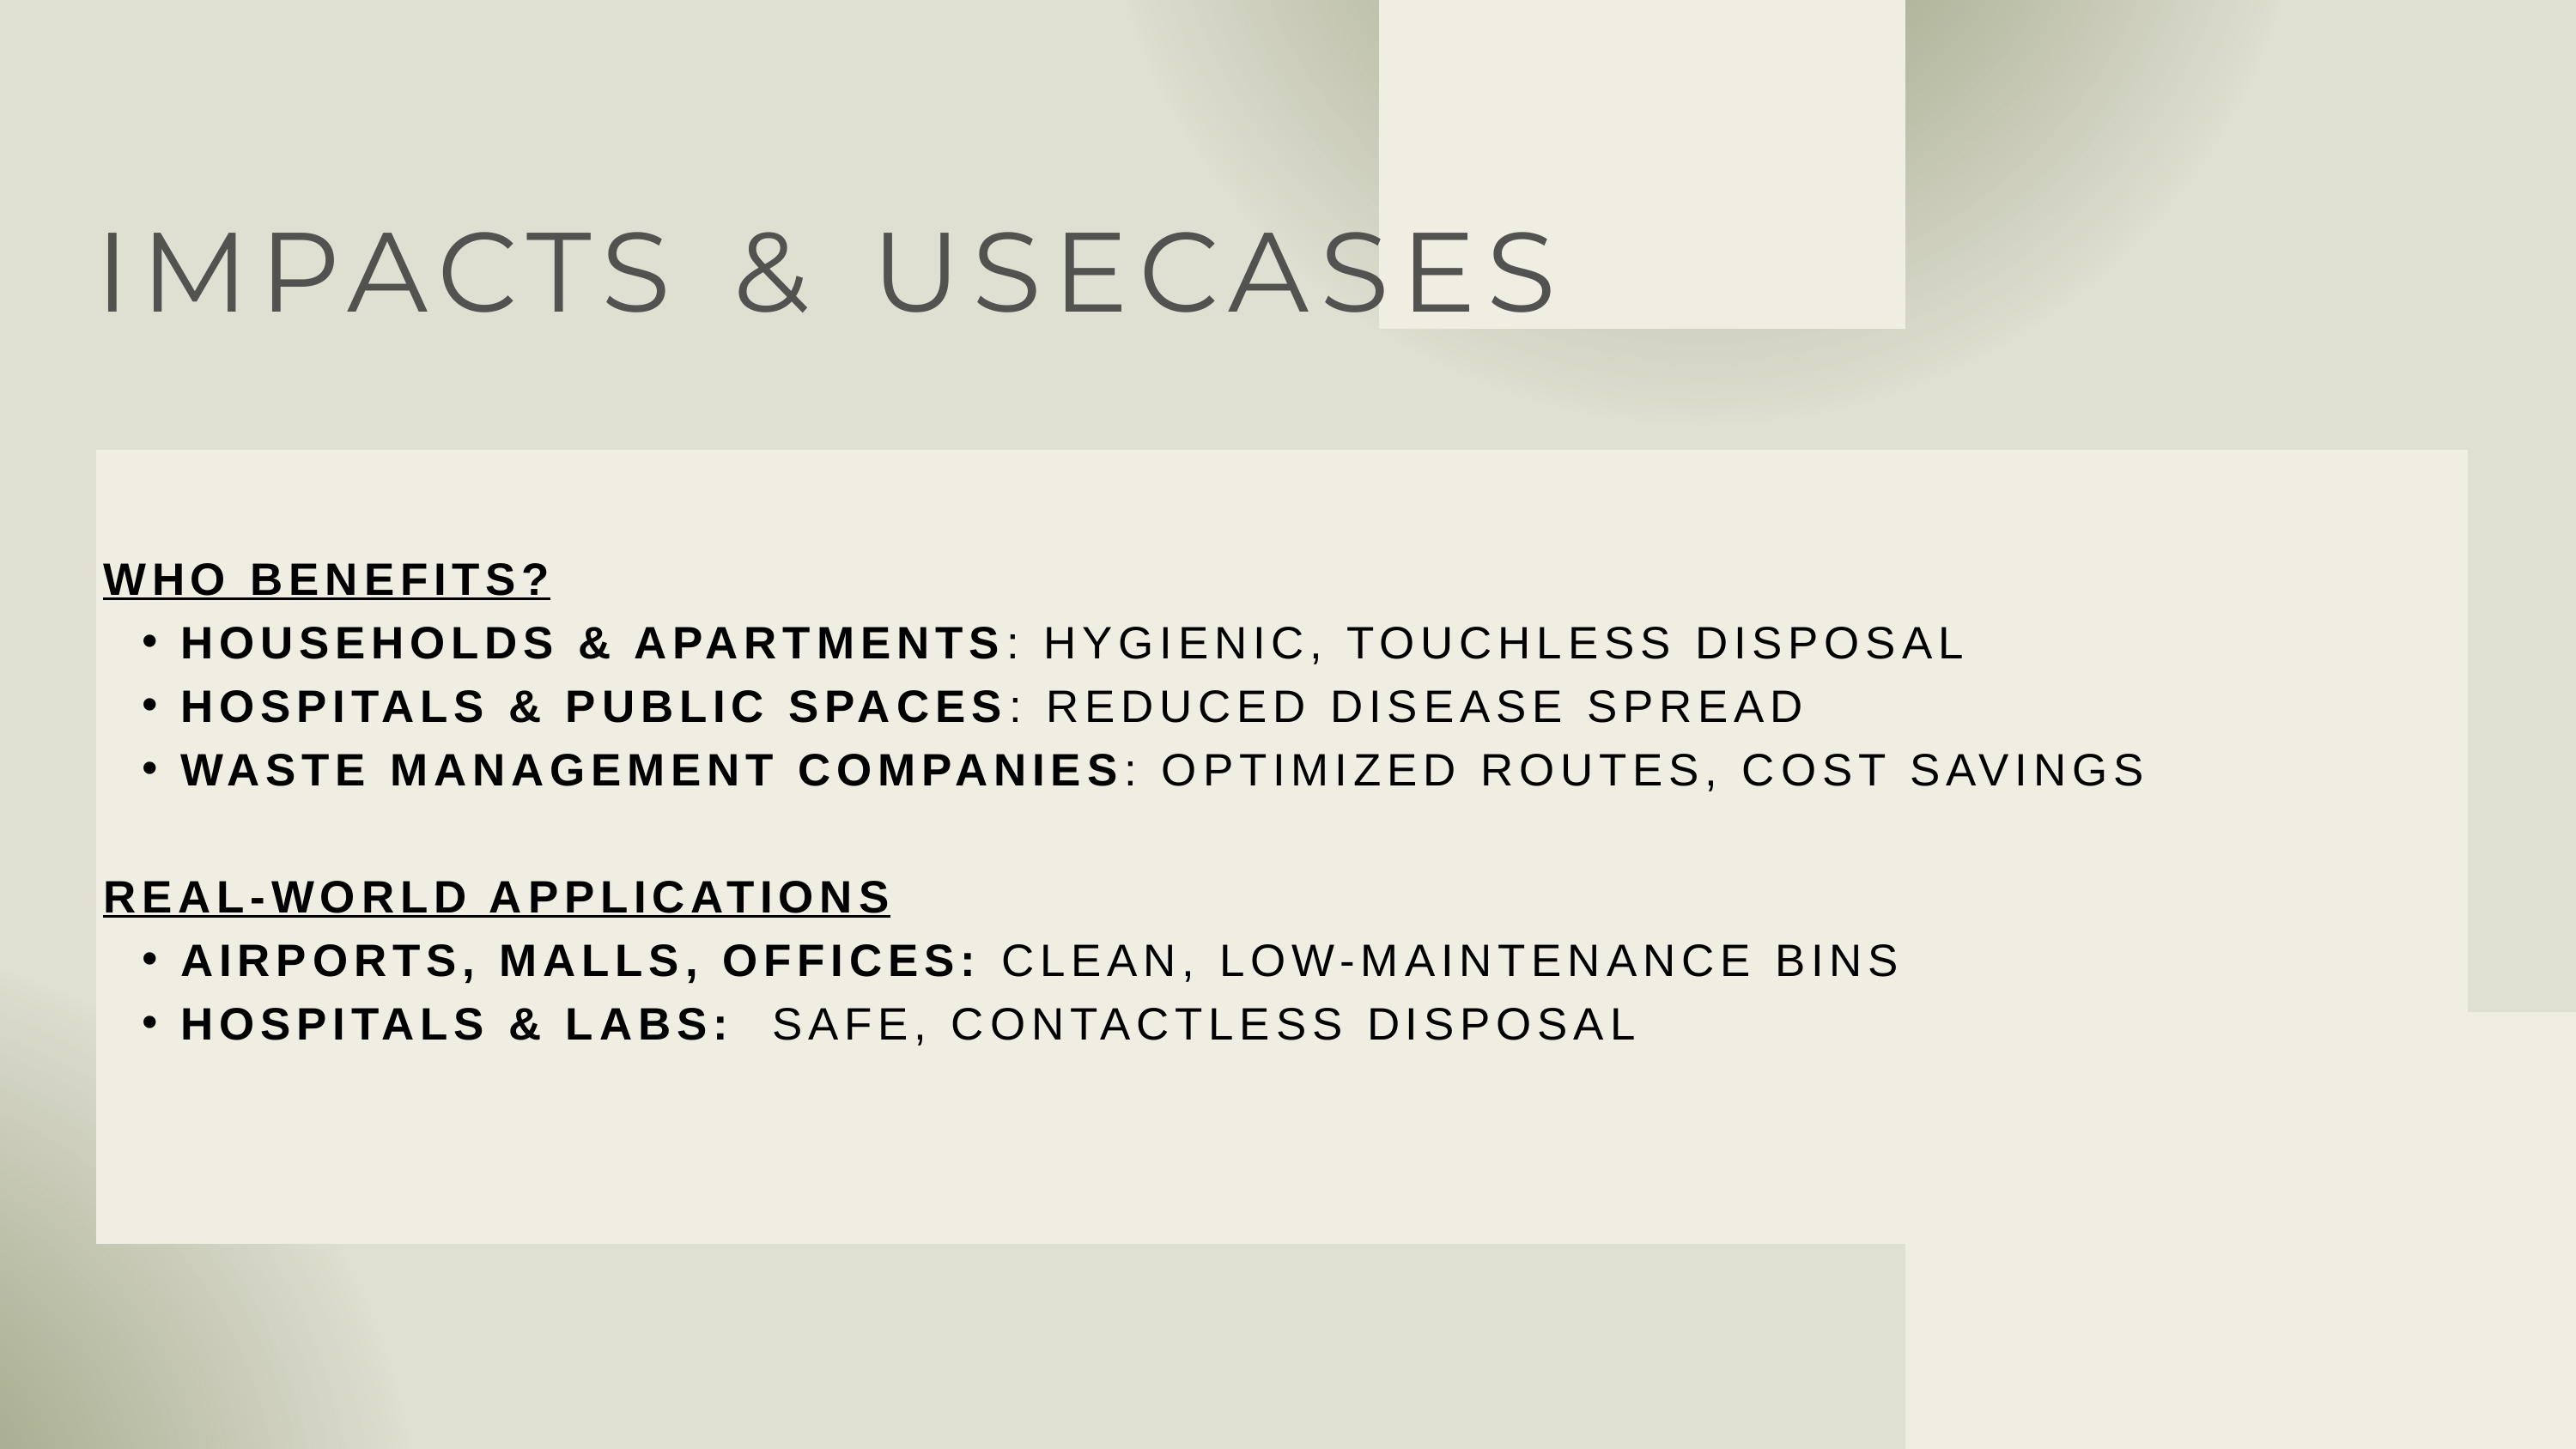

IMPACTS & USECASES

WHO BENEFITS?
HOUSEHOLDS & APARTMENTS: HYGIENIC, TOUCHLESS DISPOSAL
HOSPITALS & PUBLIC SPACES: REDUCED DISEASE SPREAD
WASTE MANAGEMENT COMPANIES: OPTIMIZED ROUTES, COST SAVINGS

REAL-WORLD APPLICATIONS
AIRPORTS, MALLS, OFFICES: CLEAN, LOW-MAINTENANCE BINS
HOSPITALS & LABS:  SAFE, CONTACTLESS DISPOSAL